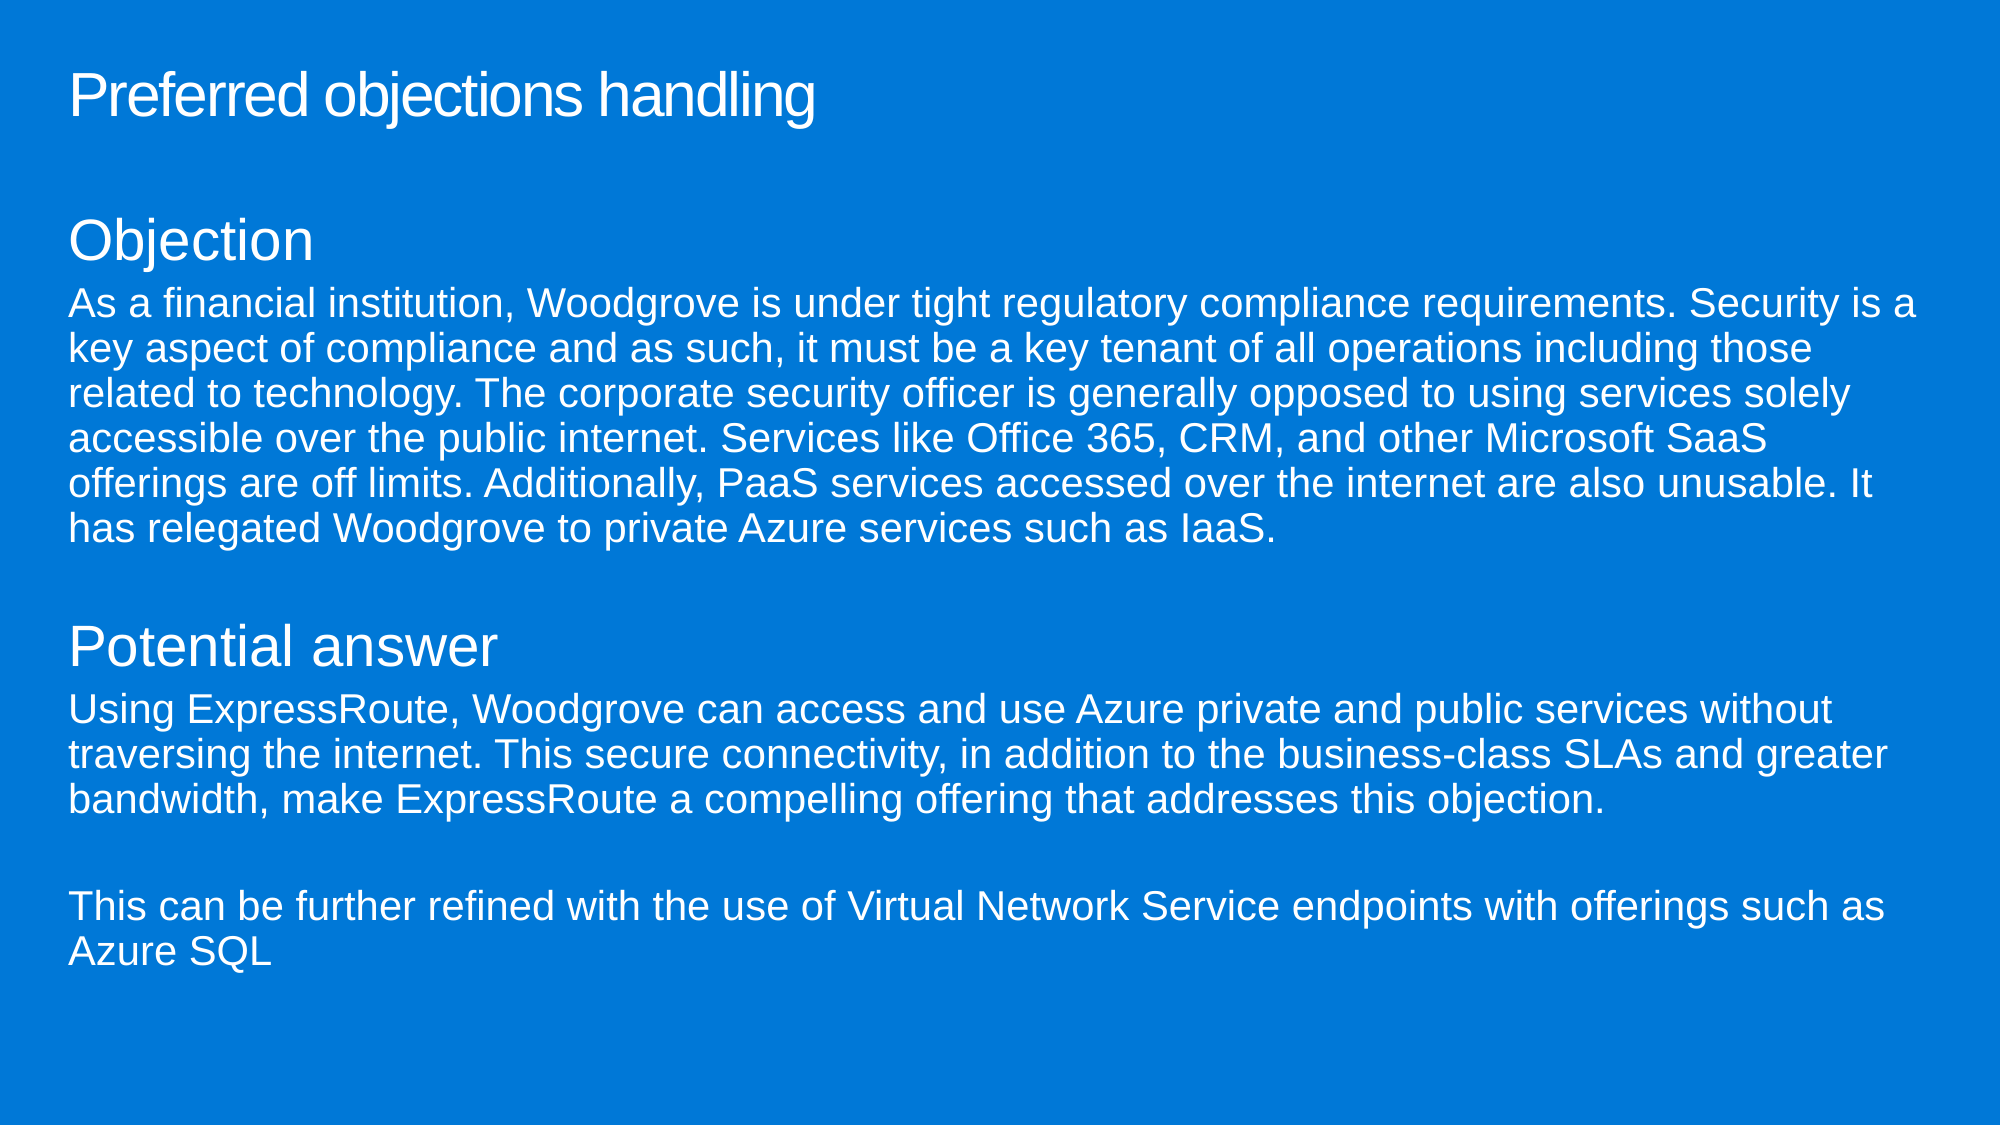

# Preferred objections handling
Objection
As a financial institution, Woodgrove is under tight regulatory compliance requirements. Security is a key aspect of compliance and as such, it must be a key tenant of all operations including those related to technology. The corporate security officer is generally opposed to using services solely accessible over the public internet. Services like Office 365, CRM, and other Microsoft SaaS offerings are off limits. Additionally, PaaS services accessed over the internet are also unusable. It has relegated Woodgrove to private Azure services such as IaaS.

Potential answer
Using ExpressRoute, Woodgrove can access and use Azure private and public services without traversing the internet. This secure connectivity, in addition to the business-class SLAs and greater bandwidth, make ExpressRoute a compelling offering that addresses this objection.

This can be further refined with the use of Virtual Network Service endpoints with offerings such as Azure SQL